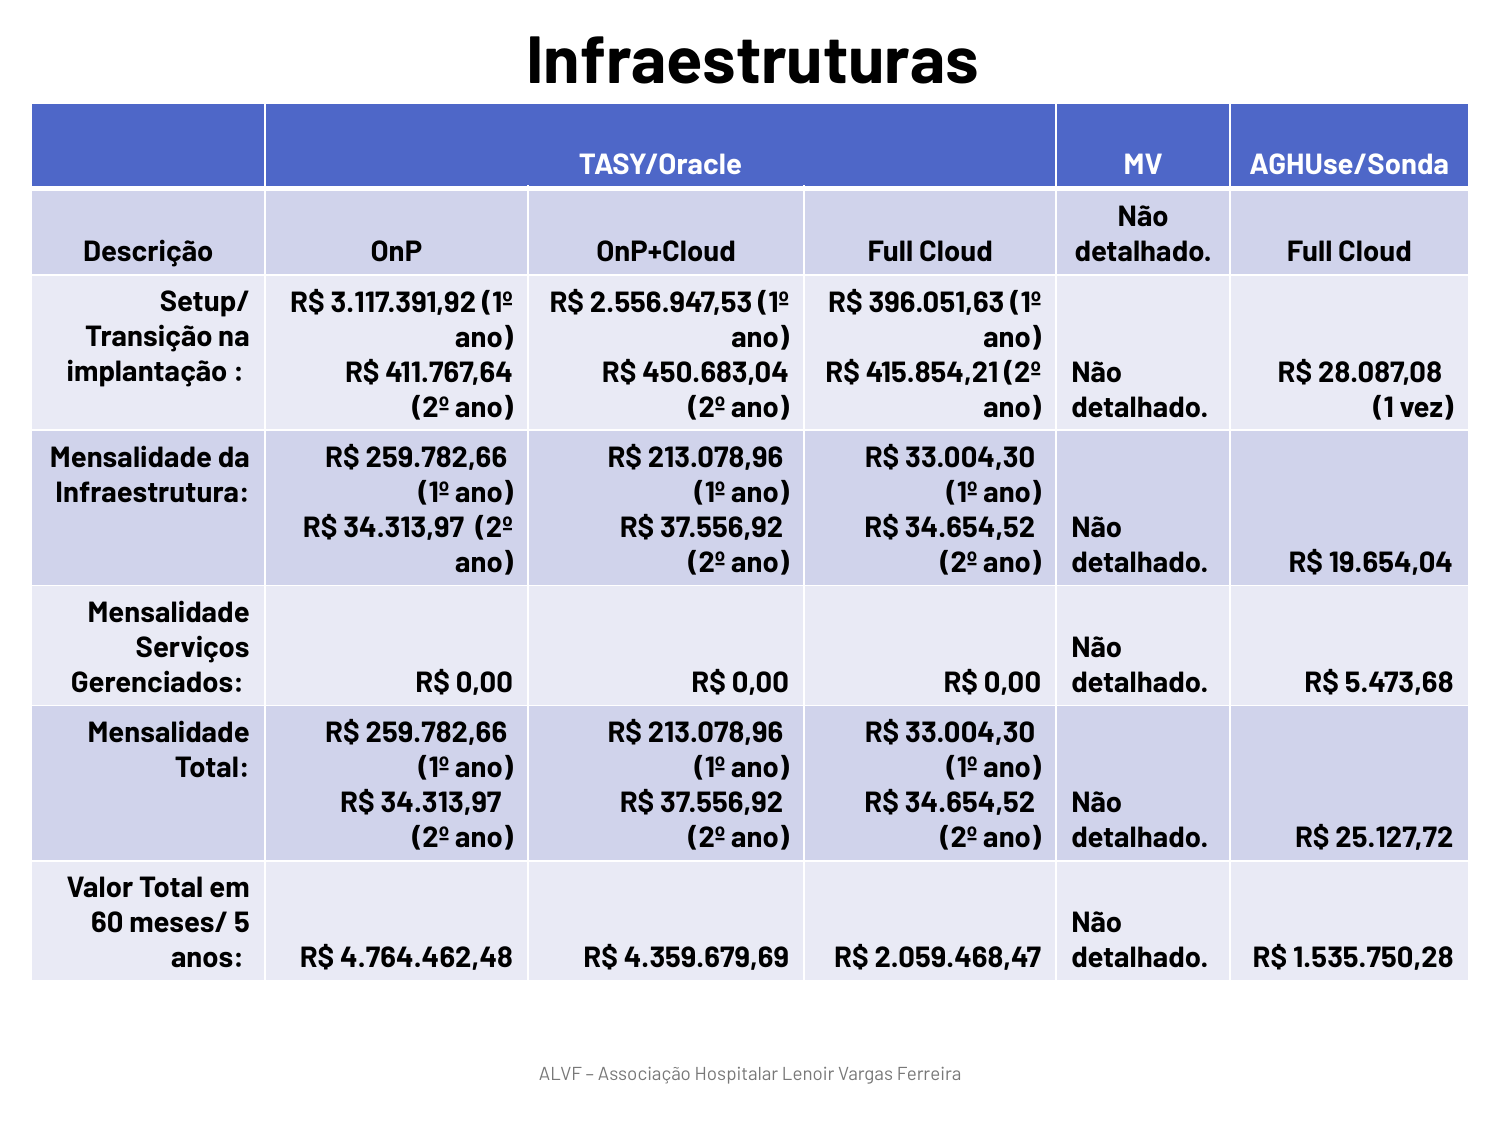

# Infraestruturas
|  | TASY/Oracle |  |  | MV | AGHUse/Sonda |
| --- | --- | --- | --- | --- | --- |
| Descrição | OnP | OnP+Cloud | Full Cloud | Não detalhado. | Full Cloud |
| Setup/ Transição na implantação : | R$ 3.117.391,92 (1º ano) R$ 411.767,64 (2º ano) | R$ 2.556.947,53 (1º ano) R$ 450.683,04 (2º ano) | R$ 396.051,63 (1º ano) R$ 415.854,21 (2º ano) | Não detalhado. | R$ 28.087,08 (1 vez) |
| Mensalidade da Infraestrutura: | R$ 259.782,66 (1º ano) R$ 34.313,97 (2º ano) | R$ 213.078,96 (1º ano) R$ 37.556,92 (2º ano) | R$ 33.004,30 (1º ano) R$ 34.654,52 (2º ano) | Não detalhado. | R$ 19.654,04 |
| Mensalidade Serviços Gerenciados: | R$ 0,00 | R$ 0,00 | R$ 0,00 | Não detalhado. | R$ 5.473,68 |
| Mensalidade Total: | R$ 259.782,66 (1º ano) R$ 34.313,97 (2º ano) | R$ 213.078,96 (1º ano) R$ 37.556,92 (2º ano) | R$ 33.004,30 (1º ano) R$ 34.654,52 (2º ano) | Não detalhado. | R$ 25.127,72 |
| Valor Total em 60 meses/ 5 anos: | R$ 4.764.462,48 | R$ 4.359.679,69 | R$ 2.059.468,47 | Não detalhado. | R$ 1.535.750,28 |
ALVF – Associação Hospitalar Lenoir Vargas Ferreira